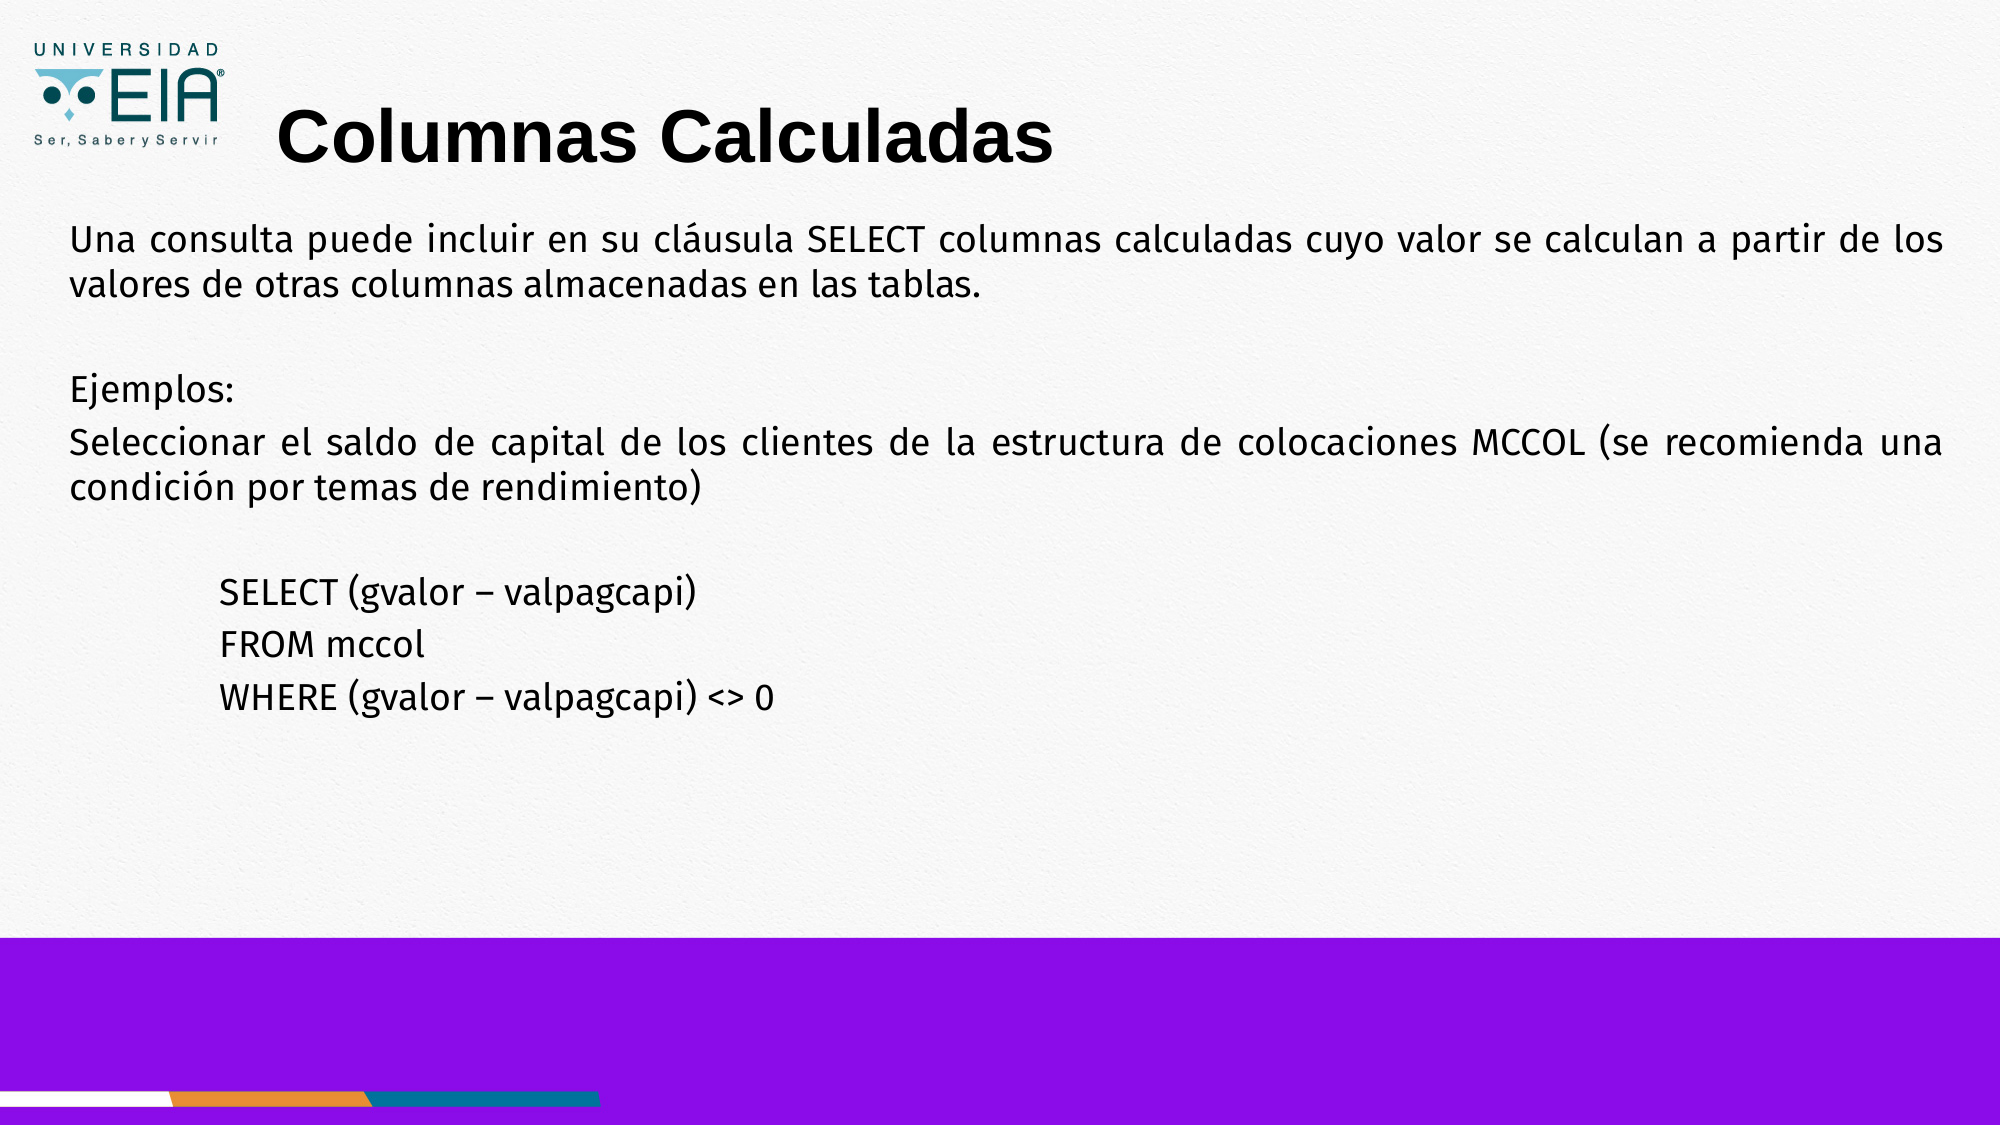

# Columnas Calculadas
Una consulta puede incluir en su cláusula SELECT columnas calculadas cuyo valor se calculan a partir de los valores de otras columnas almacenadas en las tablas.

Ejemplos:
Seleccionar el saldo de capital de los clientes de la estructura de colocaciones MCCOL (se recomienda una condición por temas de rendimiento)

	SELECT (gvalor – valpagcapi)
	FROM mccol
	WHERE (gvalor – valpagcapi) <> 0